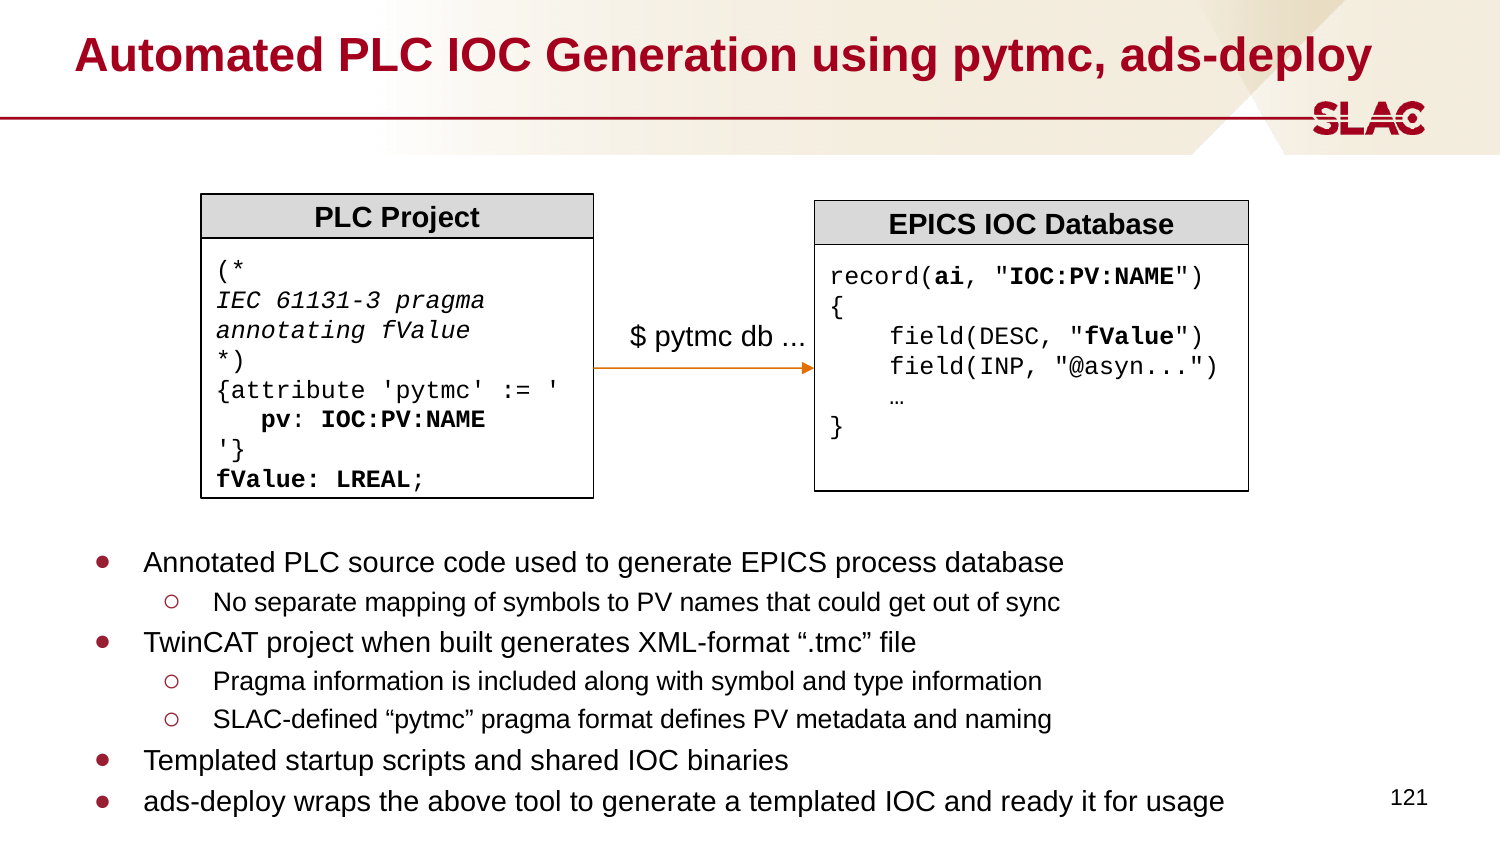

# Automated PLC IOC Generation using pytmc, ads-deploy
PLC Project
EPICS IOC Database
(*
IEC 61131-3 pragma annotating fValue
*)
{attribute 'pytmc' := '
   pv: IOC:PV:NAME
'}
fValue: LREAL;

record(ai, "IOC:PV:NAME")
{
    field(DESC, "fValue")
    field(INP, "@asyn...")
    …
}
$ pytmc db ...
Annotated PLC source code used to generate EPICS process database
No separate mapping of symbols to PV names that could get out of sync
TwinCAT project when built generates XML-format “.tmc” file
Pragma information is included along with symbol and type information
SLAC-defined “pytmc” pragma format defines PV metadata and naming
Templated startup scripts and shared IOC binaries
ads-deploy wraps the above tool to generate a templated IOC and ready it for usage
121